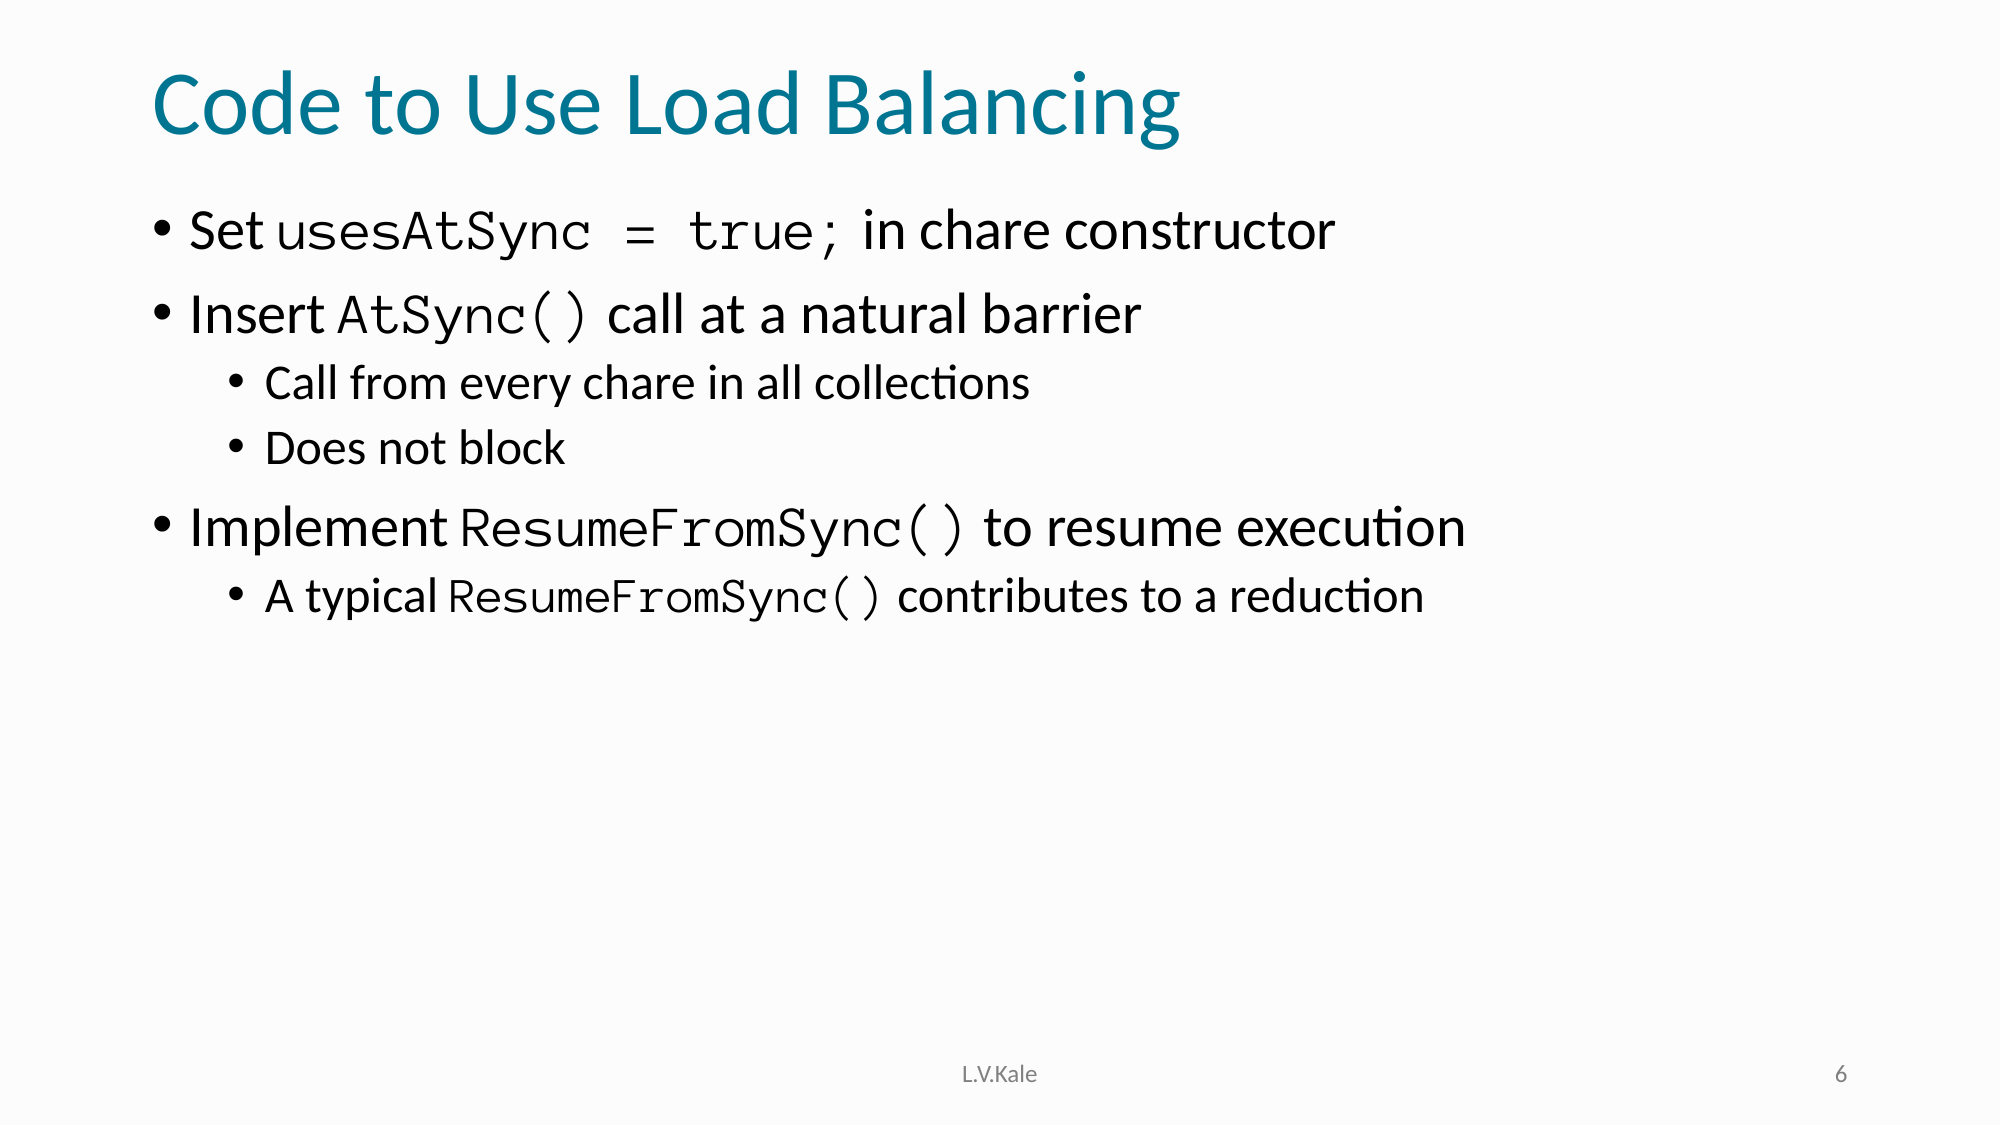

# Code to Use Load Balancing
Set usesAtSync = true; in chare constructor
Insert AtSync() call at a natural barrier
Call from every chare in all collections
Does not block
Implement ResumeFromSync() to resume execution
A typical ResumeFromSync() contributes to a reduction
L.V.Kale
6